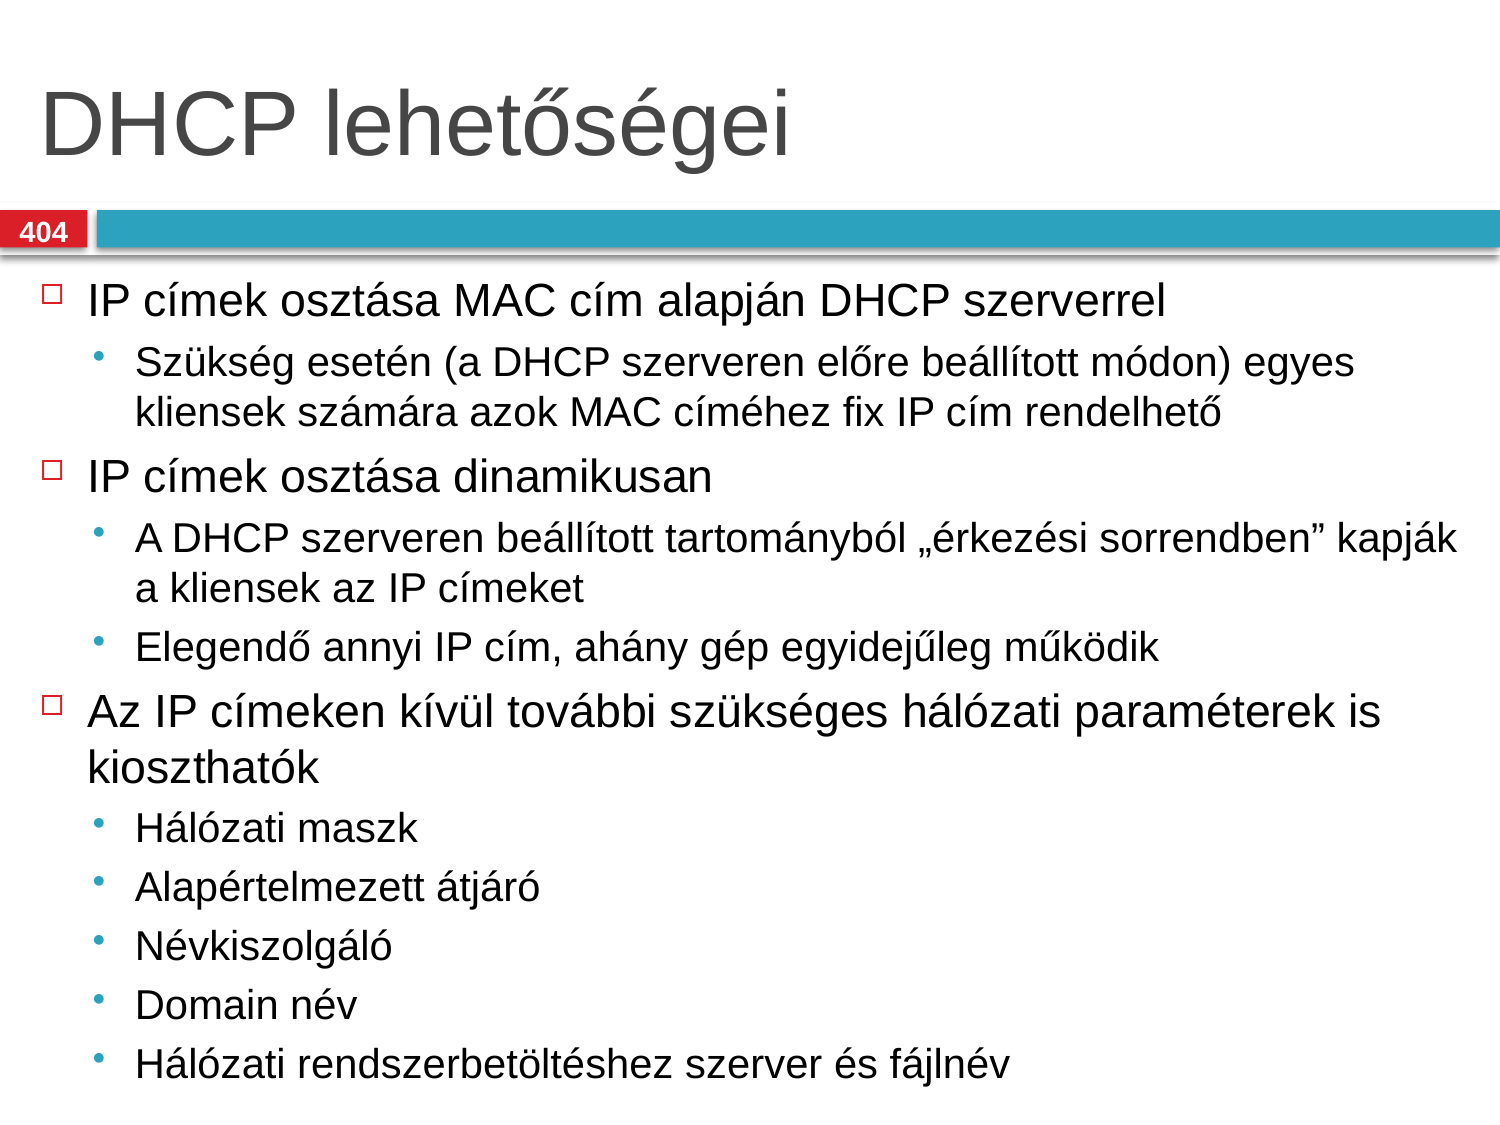

# DHCP lehetőségei
404
IP címek osztása MAC cím alapján DHCP szerverrel
Szükség esetén (a DHCP szerveren előre beállított módon) egyes kliensek számára azok MAC címéhez fix IP cím rendelhető
IP címek osztása dinamikusan
A DHCP szerveren beállított tartományból „érkezési sorrendben” kapják a kliensek az IP címeket
Elegendő annyi IP cím, ahány gép egyidejűleg működik
Az IP címeken kívül további szükséges hálózati paraméterek is kioszthatók
Hálózati maszk
Alapértelmezett átjáró
Névkiszolgáló
Domain név
Hálózati rendszerbetöltéshez szerver és fájlnév